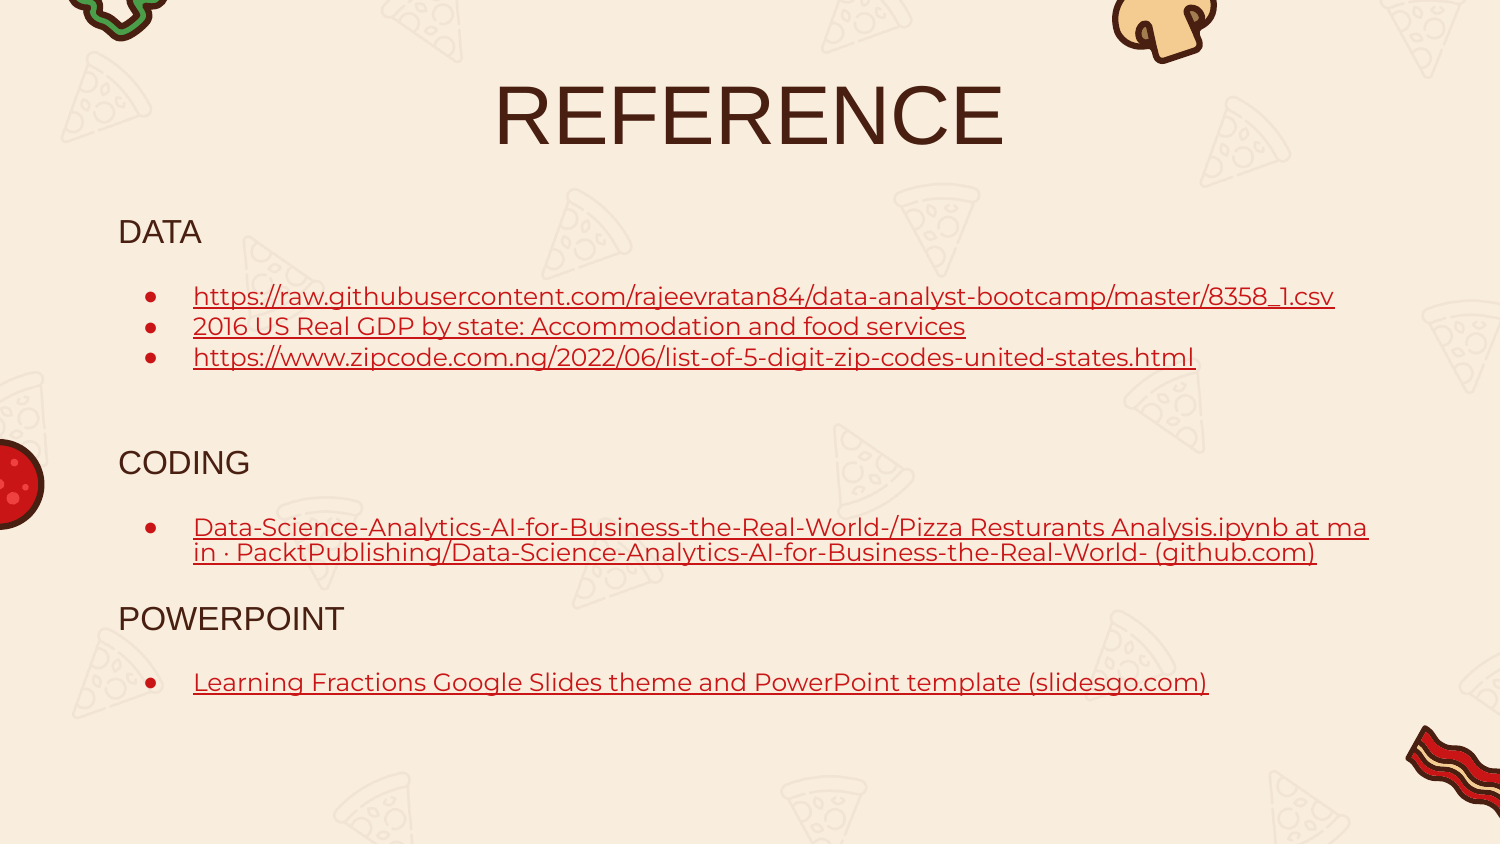

# REFERENCE
DATA

https://raw.githubusercontent.com/rajeevratan84/data-analyst-bootcamp/master/8358_1.csv
2016 US Real GDP by state: Accommodation and food services
https://www.zipcode.com.ng/2022/06/list-of-5-digit-zip-codes-united-states.html

CODING

Data-Science-Analytics-AI-for-Business-the-Real-World-/Pizza Resturants Analysis.ipynb at main · PacktPublishing/Data-Science-Analytics-AI-for-Business-the-Real-World- (github.com)

POWERPOINT

Learning Fractions Google Slides theme and PowerPoint template (slidesgo.com)